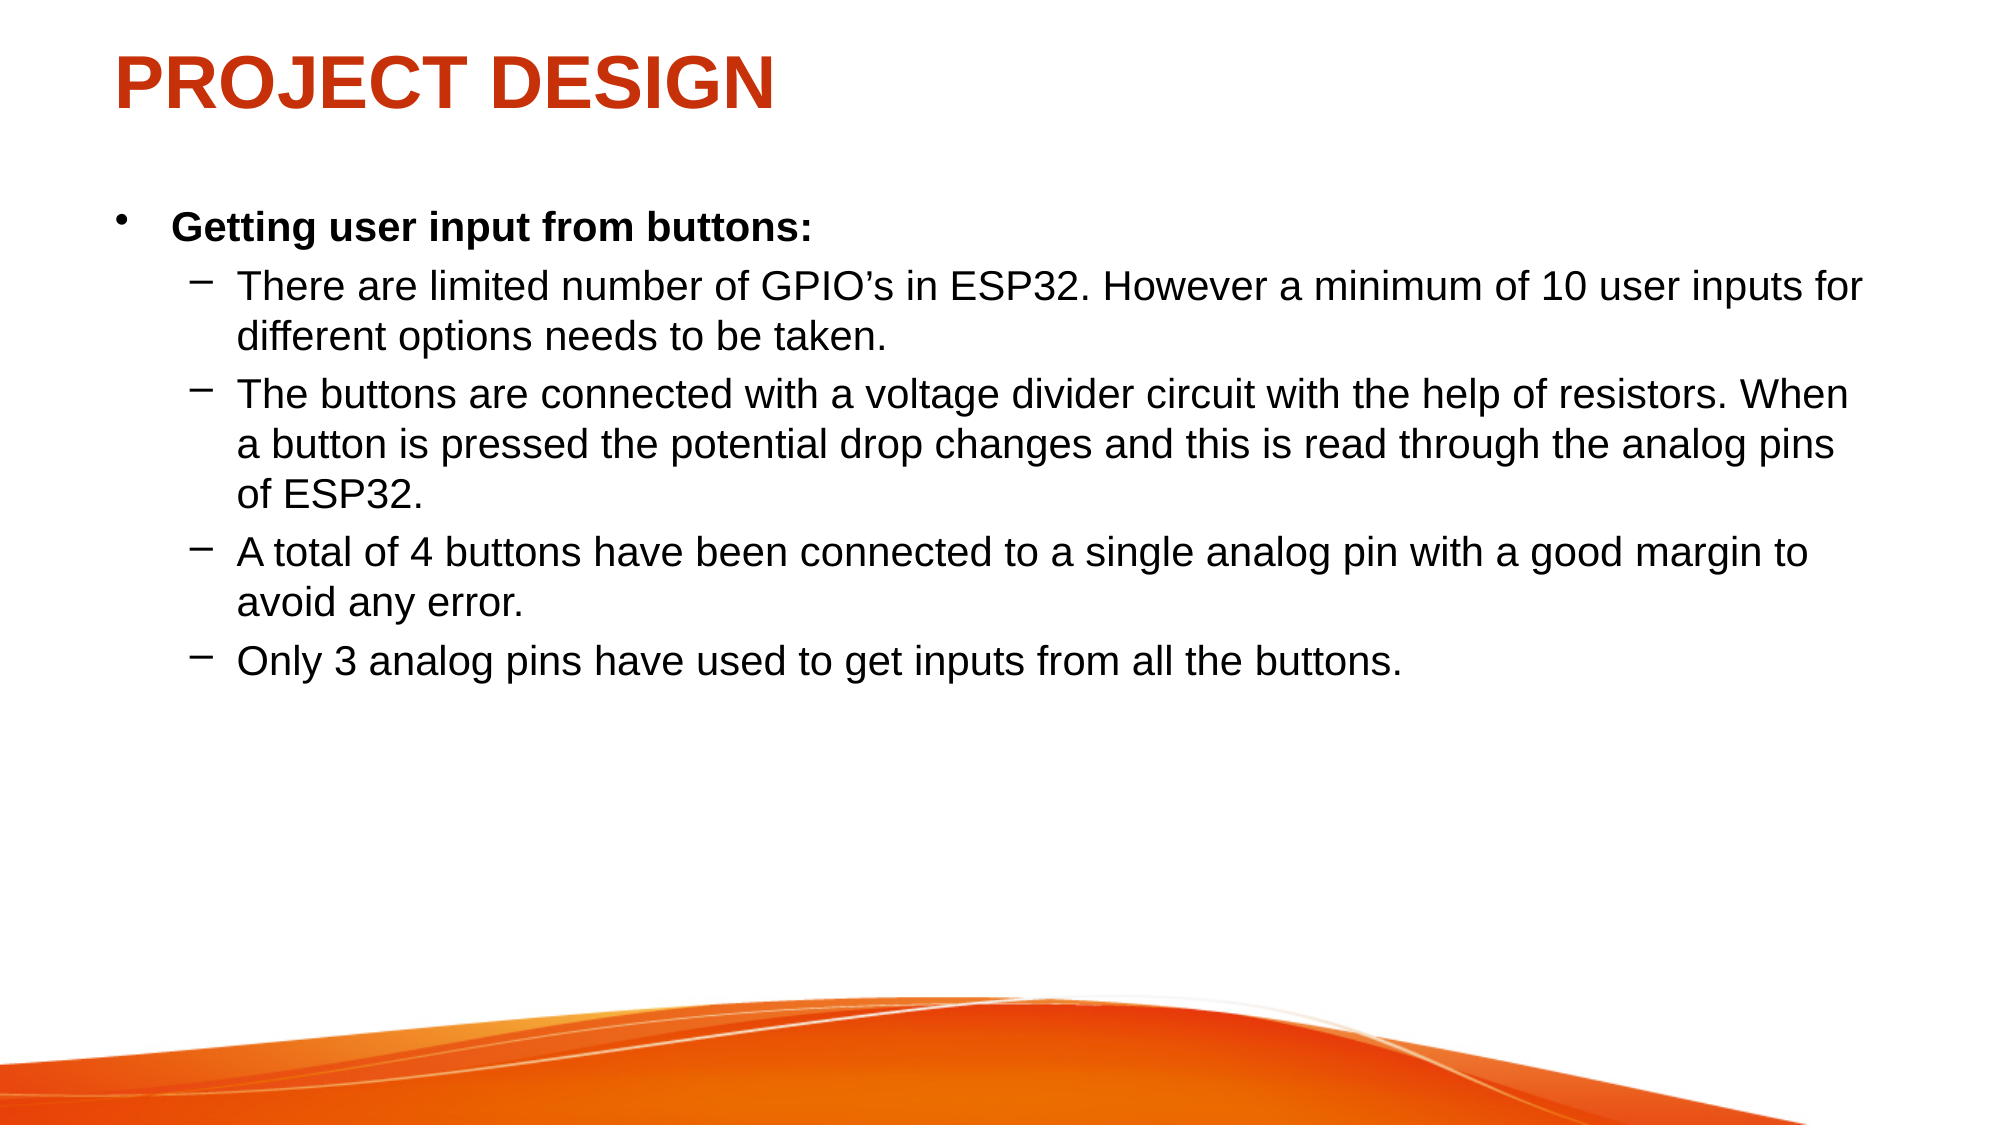

# PROJECT DESIGN
Getting user input from buttons:
There are limited number of GPIO’s in ESP32. However a minimum of 10 user inputs for different options needs to be taken.
The buttons are connected with a voltage divider circuit with the help of resistors. When a button is pressed the potential drop changes and this is read through the analog pins of ESP32.
A total of 4 buttons have been connected to a single analog pin with a good margin to avoid any error.
Only 3 analog pins have used to get inputs from all the buttons.